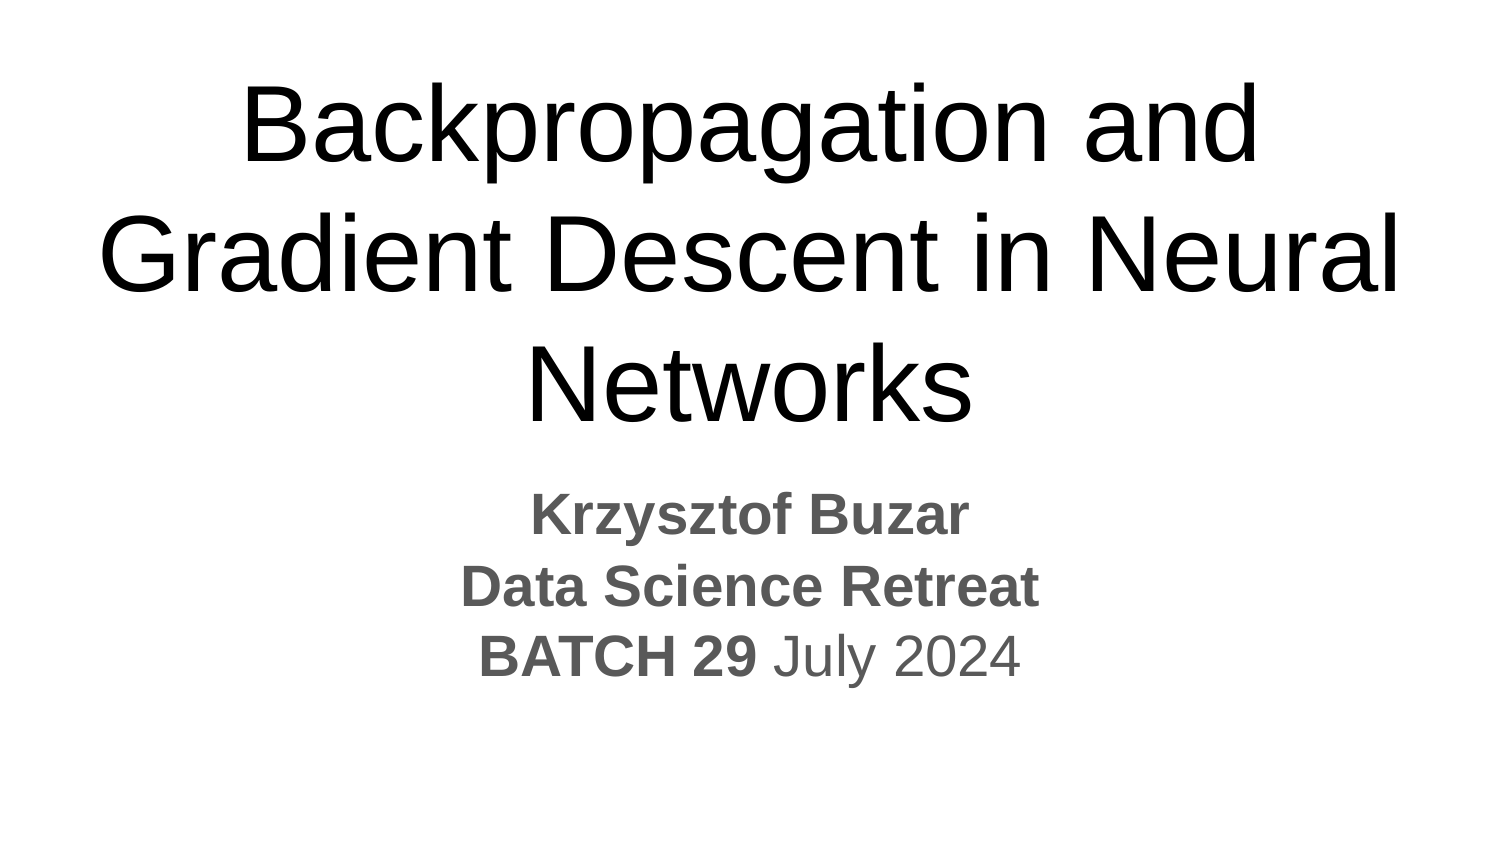

Backpropagation and Gradient Descent in Neural Networks
Krzysztof Buzar
Data Science Retreat BATCH 29 July 2024